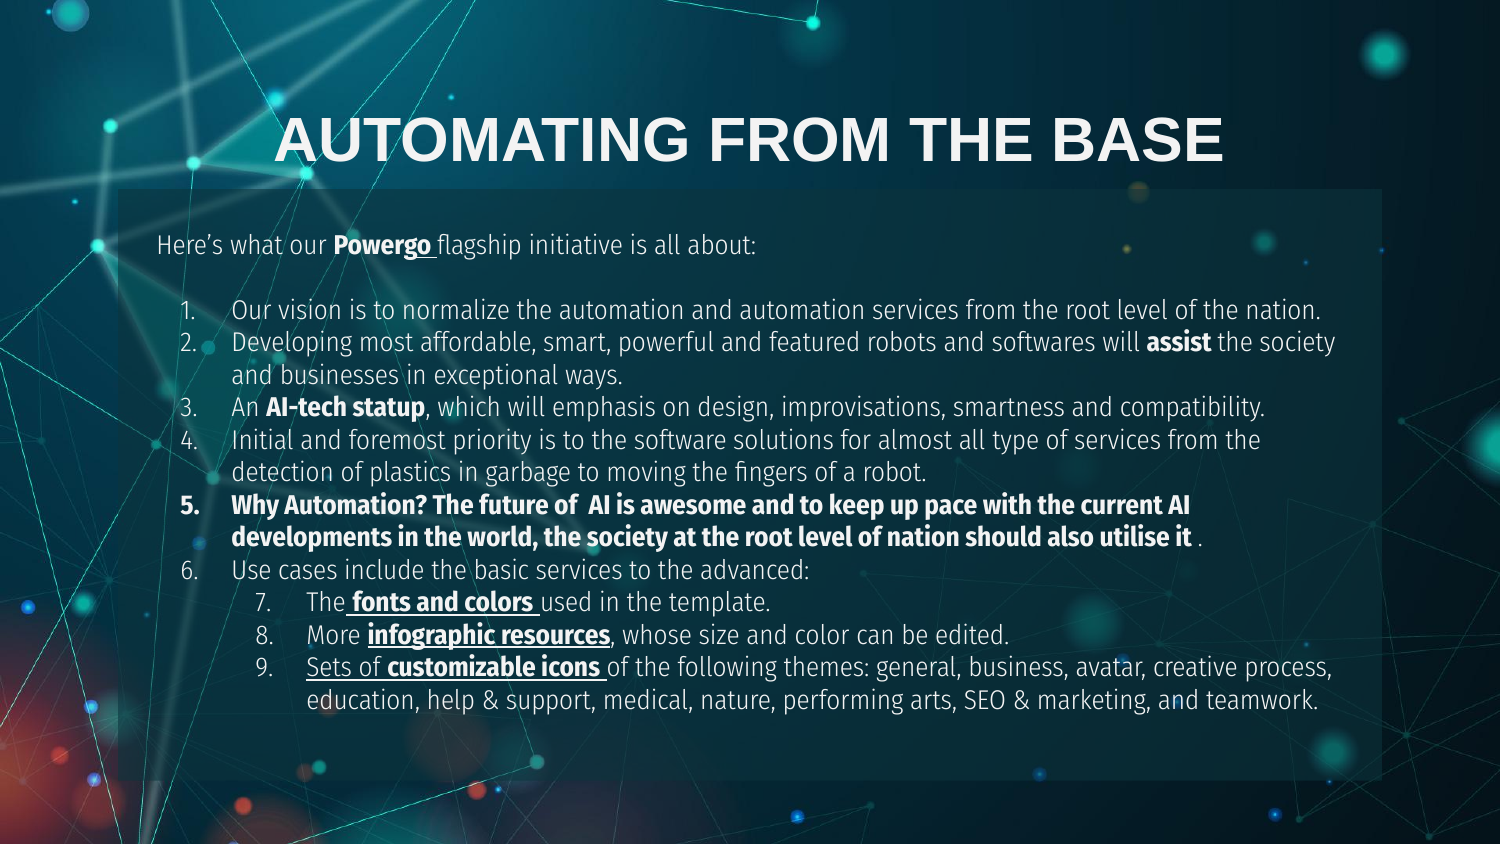

# AUTOMATING FROM THE BASE
Here’s what our Powergo flagship initiative is all about:

Our vision is to normalize the automation and automation services from the root level of the nation.
Developing most affordable, smart, powerful and featured robots and softwares will assist the society and businesses in exceptional ways.
An AI-tech statup, which will emphasis on design, improvisations, smartness and compatibility.
Initial and foremost priority is to the software solutions for almost all type of services from the detection of plastics in garbage to moving the fingers of a robot.
Why Automation? The future of  AI is awesome and to keep up pace with the current AI developments in the world, the society at the root level of nation should also utilise it .
Use cases include the basic services to the advanced:
The fonts and colors used in the template.
More infographic resources, whose size and color can be edited.
Sets of customizable icons of the following themes: general, business, avatar, creative process, education, help & support, medical, nature, performing arts, SEO & marketing, and teamwork.